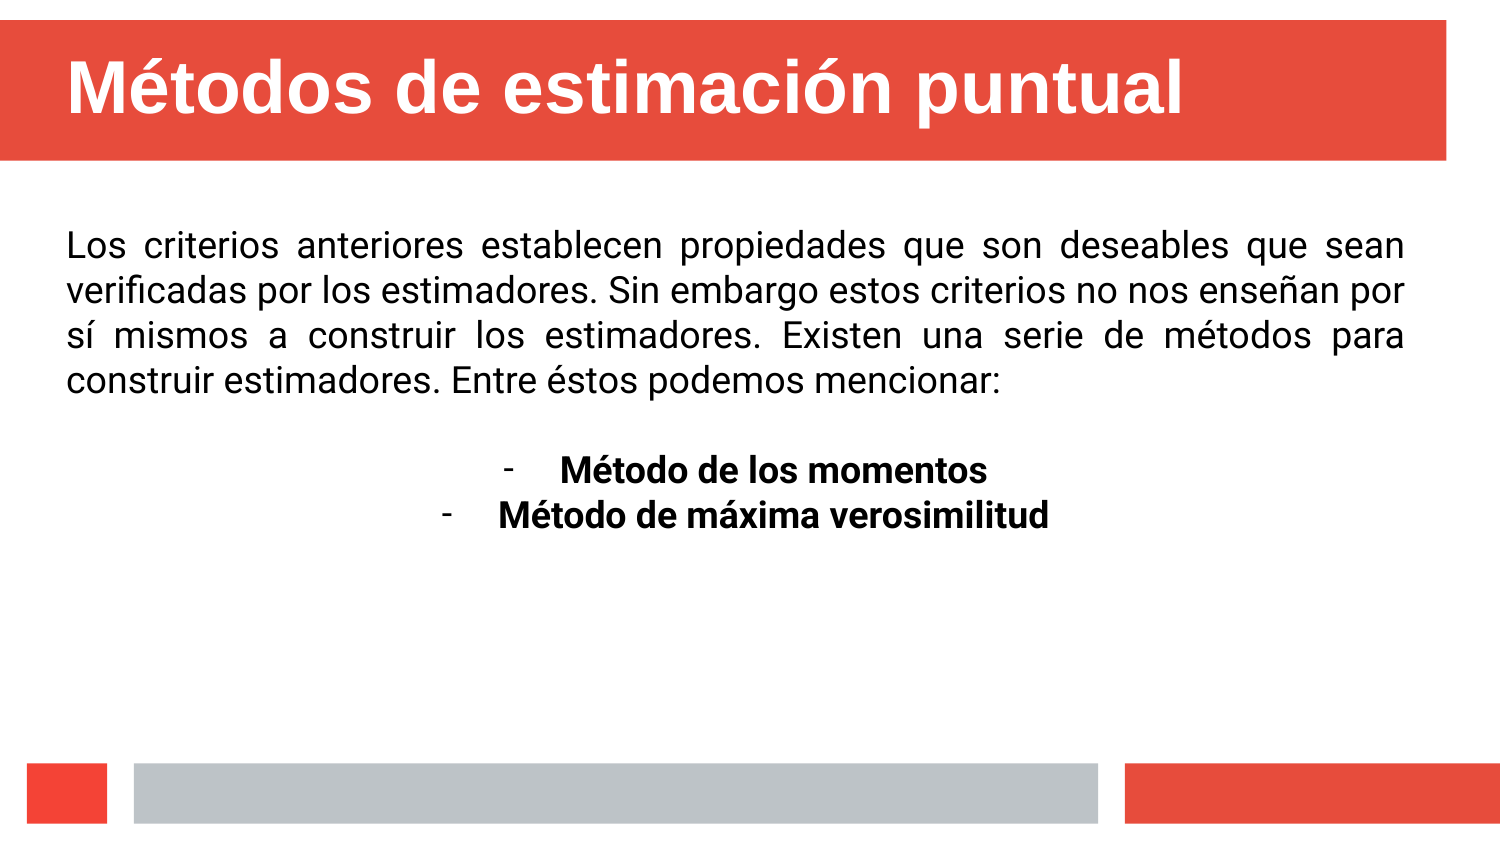

# Métodos de estimación puntual
Los criterios anteriores establecen propiedades que son deseables que sean verificadas por los estimadores. Sin embargo estos criterios no nos enseñan por sí mismos a construir los estimadores. Existen una serie de métodos para construir estimadores. Entre éstos podemos mencionar:

Método de los momentos
Método de máxima verosimilitud